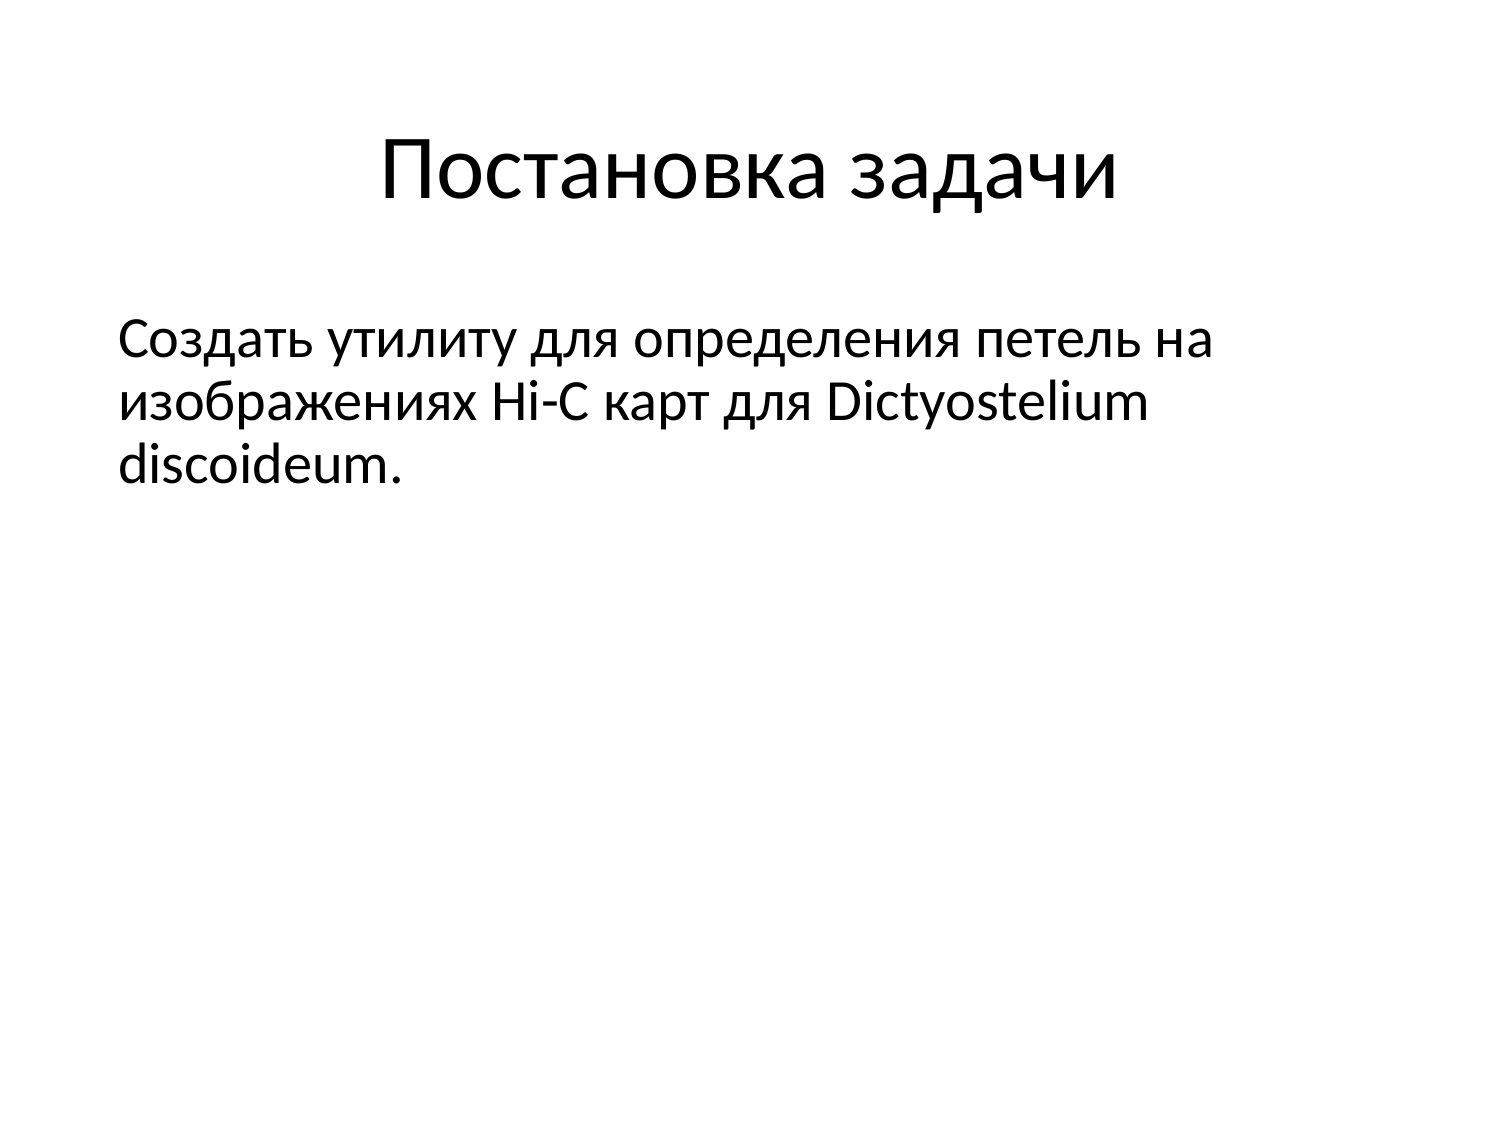

# Постановка задачи
Создать утилиту для определения петель на изображениях Hi-C карт для Dictyostelium discoideum.